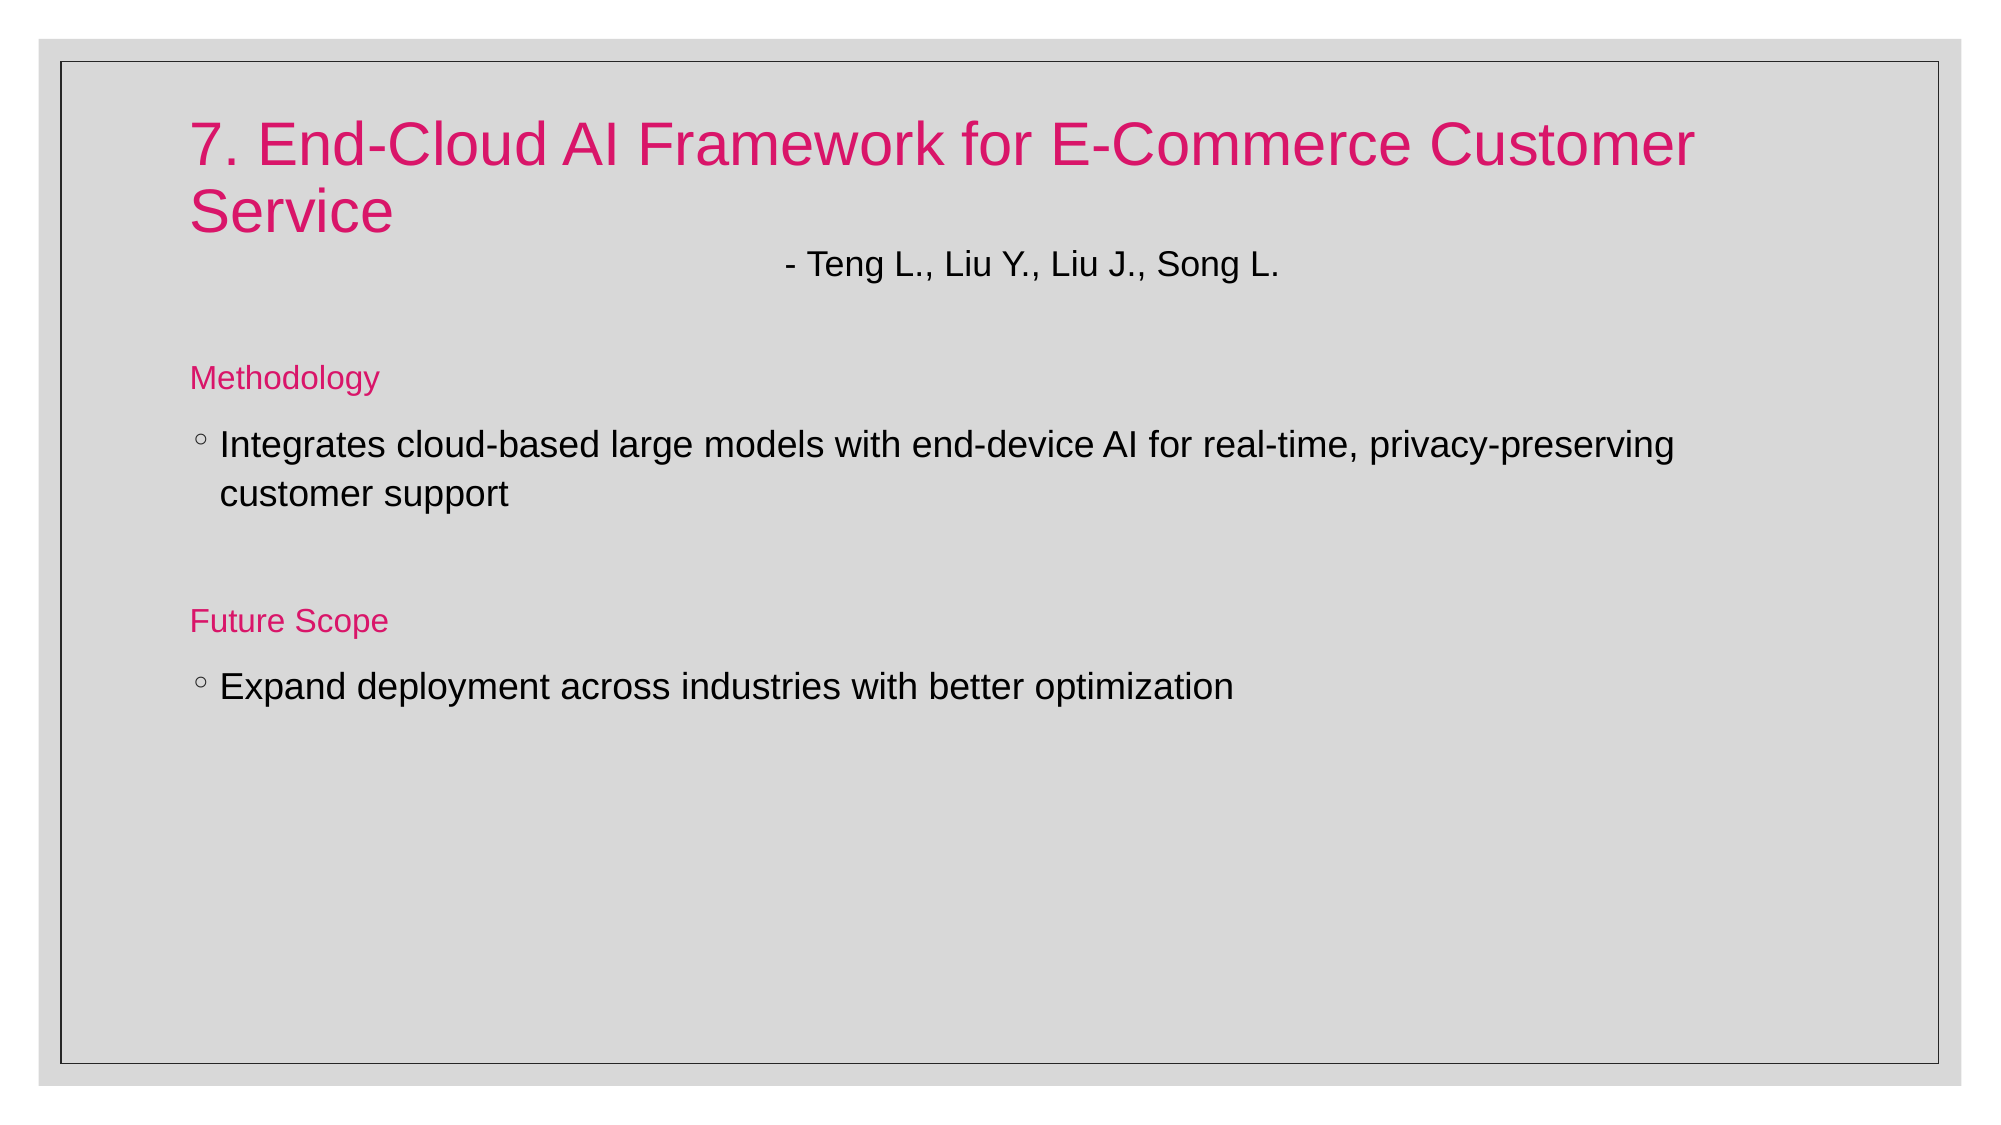

7. End-Cloud AI Framework for E-Commerce Customer Service
                                                                      - Teng L., Liu Y., Liu J., Song L.
Methodology
Integrates cloud-based large models with end-device AI for real-time, privacy-preserving customer support

Future Scope
Expand deployment across industries with better optimization